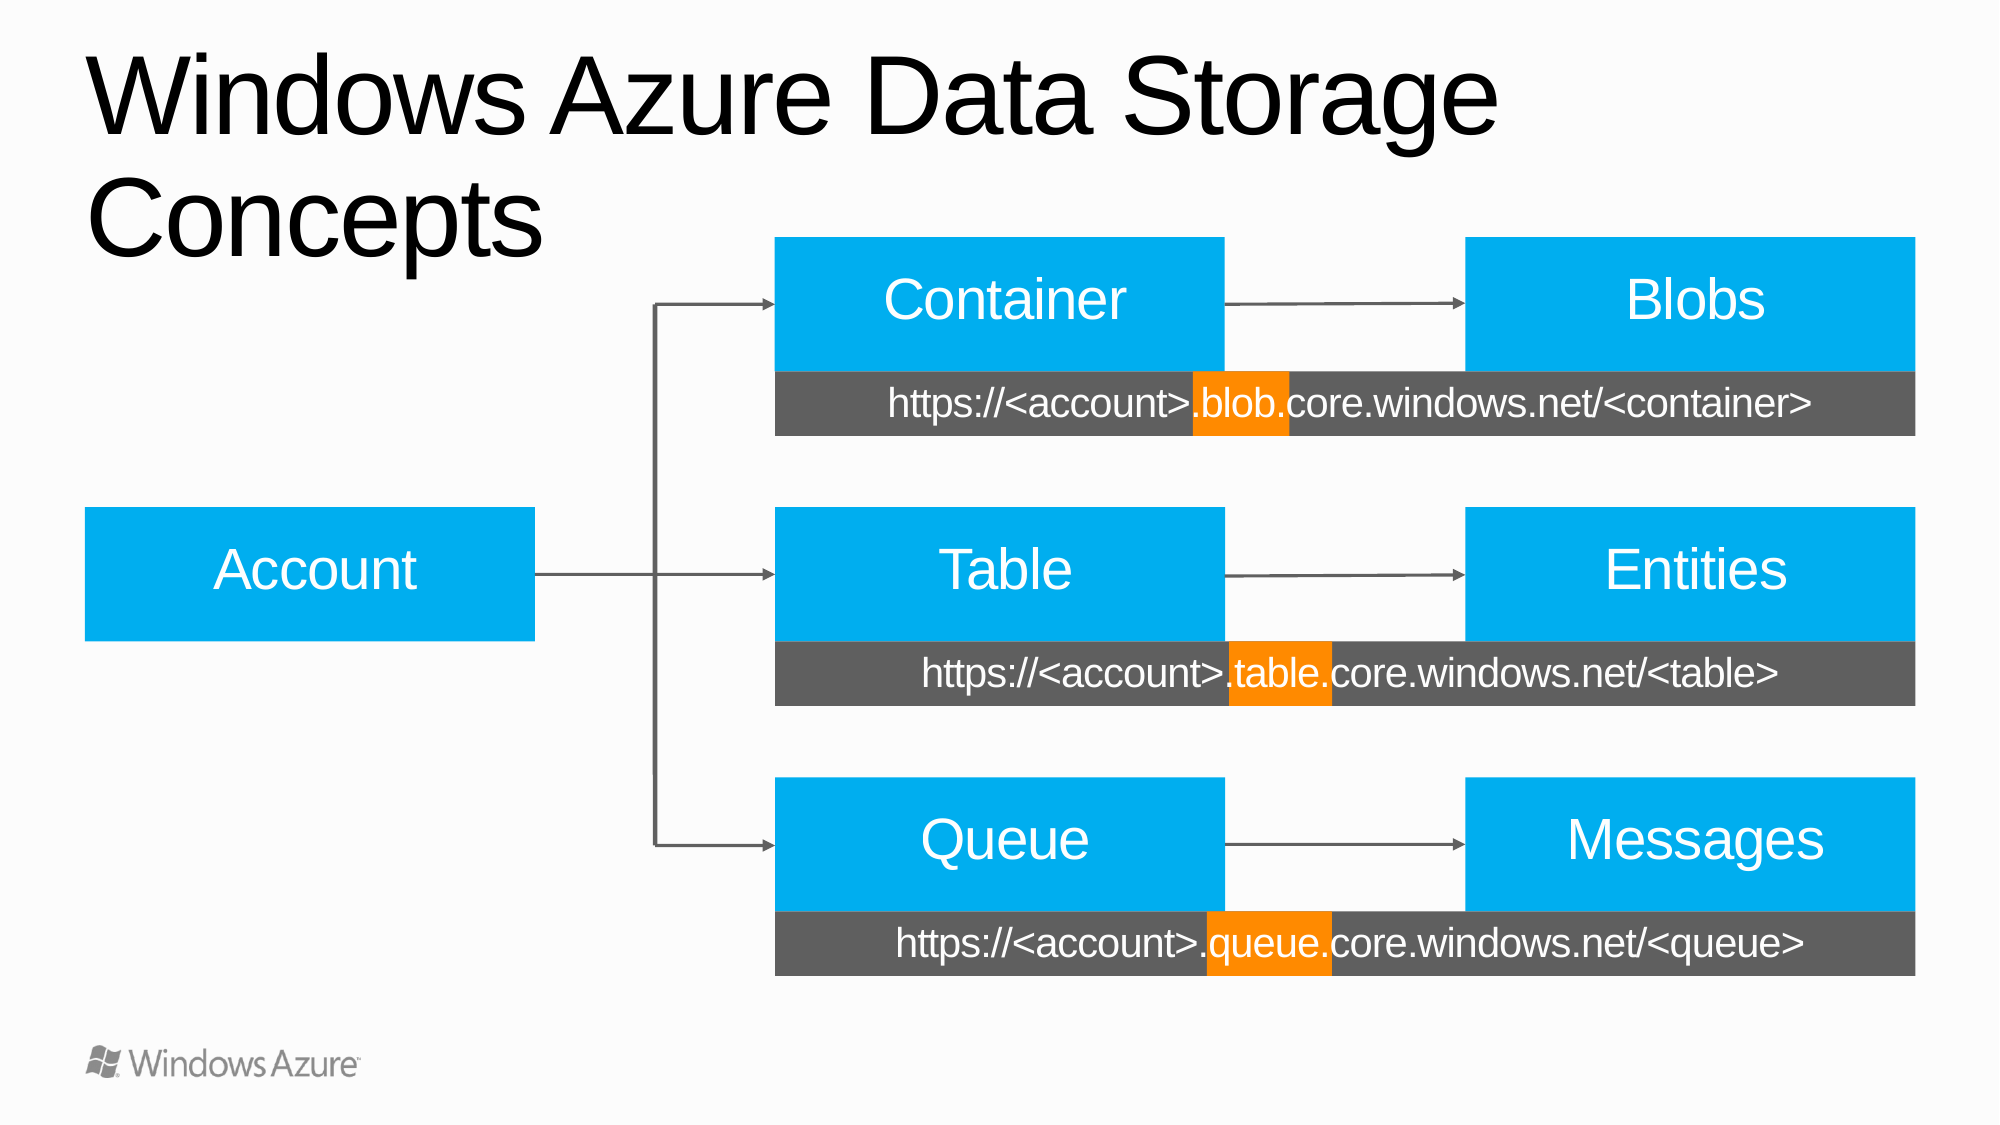

# Windows Azure Data Storage Concepts
 Container
 Blobs
 https://<account>.blob.core.windows.net/<container>

 Account
 Table
 Entities
 https://<account>.table.core.windows.net/<table>

 Queue
 Messages
 https://<account>.queue.core.windows.net/<queue>